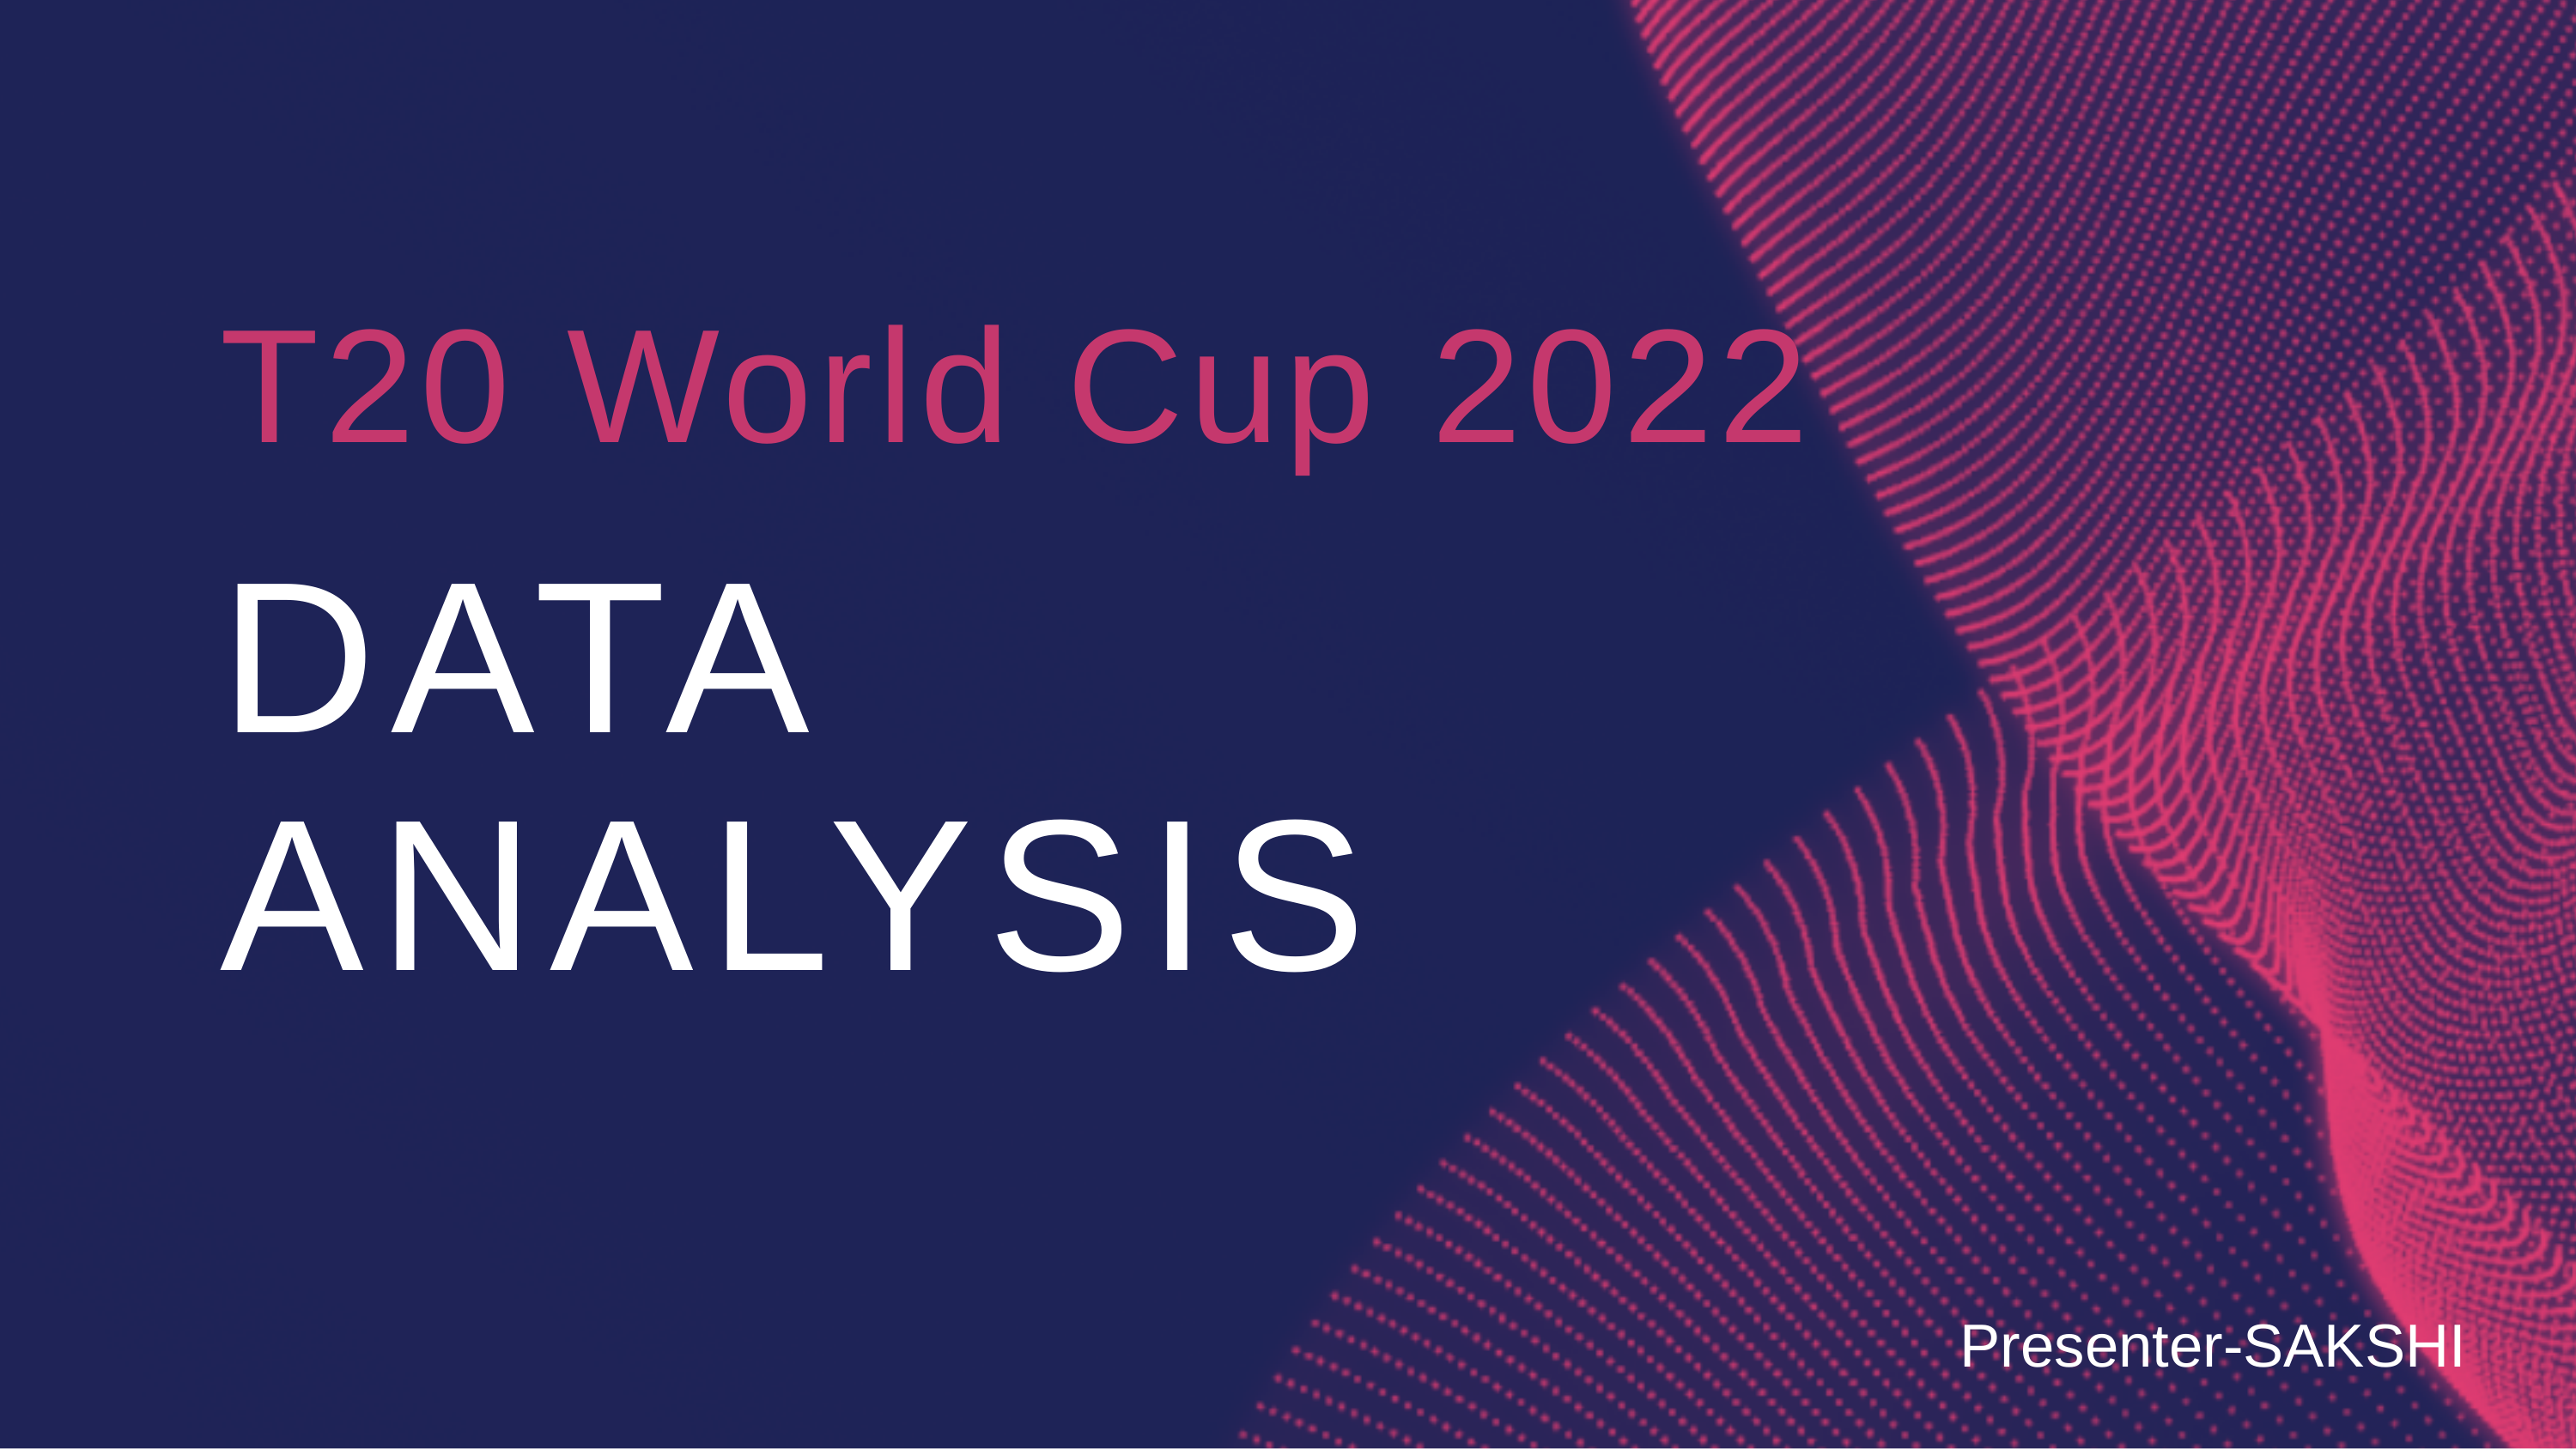

T20 World Cup 2022
DATA ANALYSIS
Presenter-SAKSHI